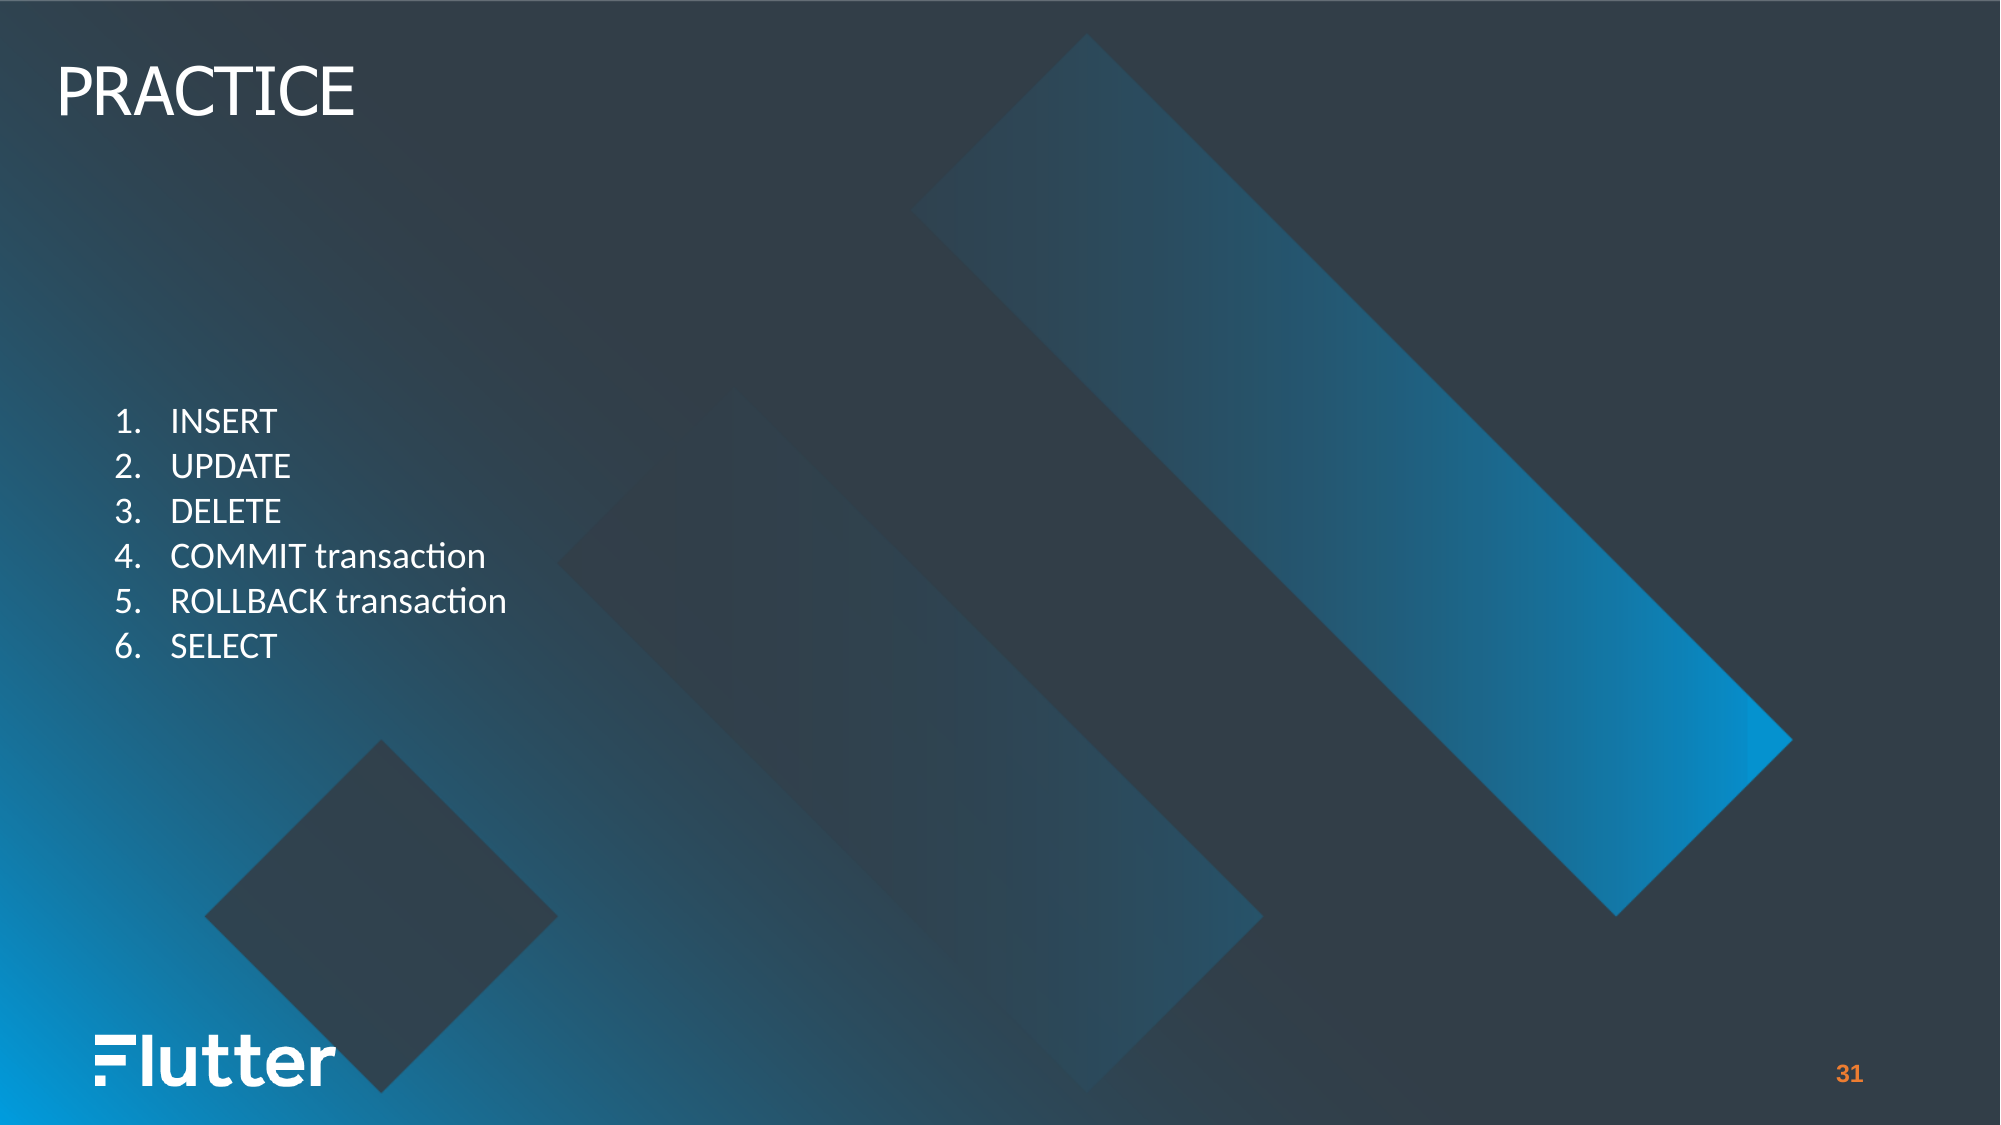

PRACTICE
INSERT
UPDATE
DELETE
COMMIT transaction
ROLLBACK transaction
SELECT